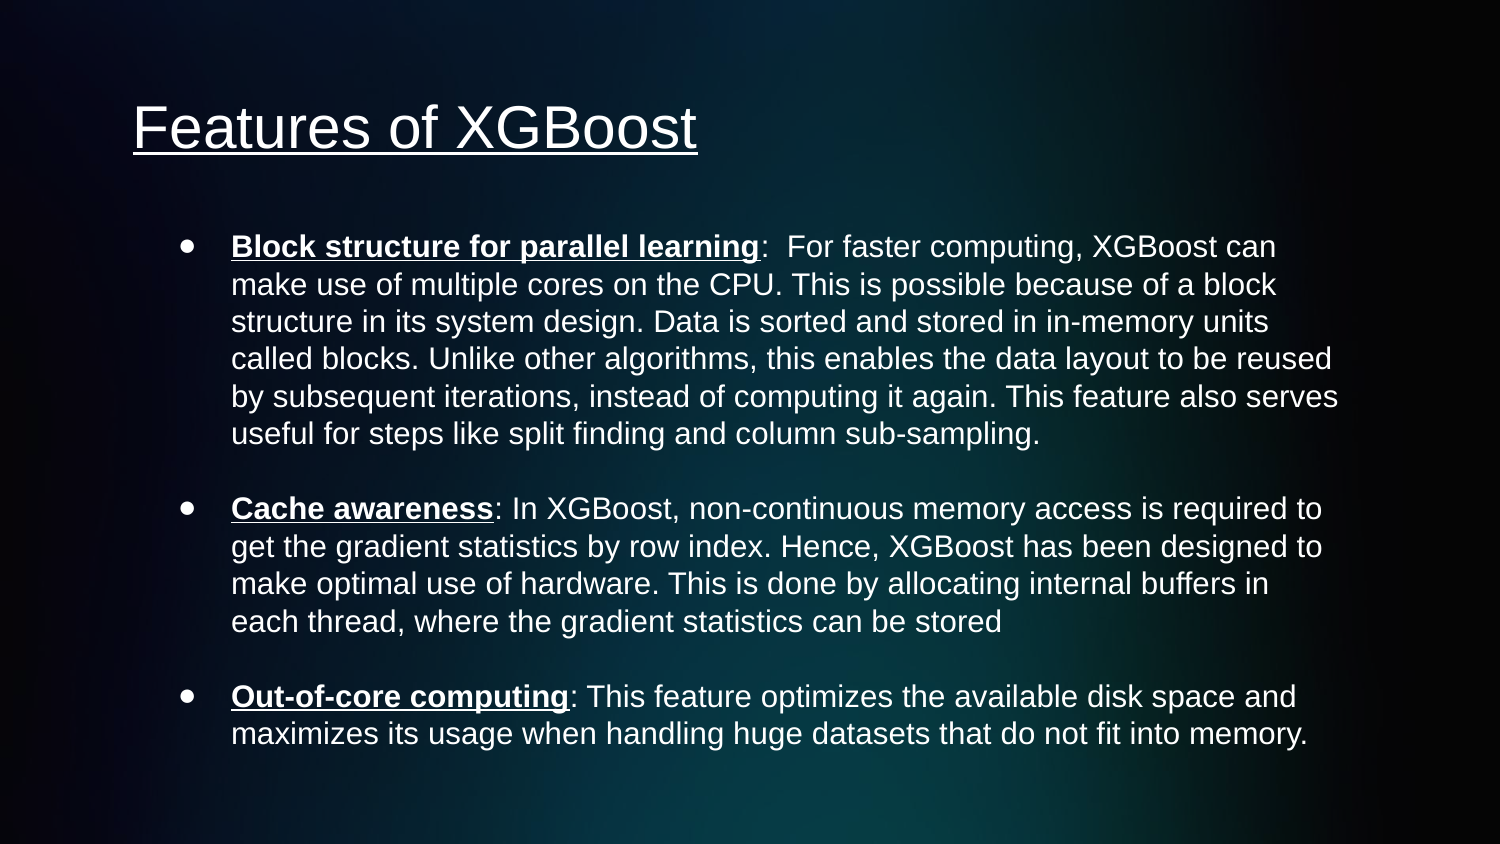

# Features of XGBoost

Block structure for parallel learning:  For faster computing, XGBoost can make use of multiple cores on the CPU. This is possible because of a block structure in its system design. Data is sorted and stored in in-memory units called blocks. Unlike other algorithms, this enables the data layout to be reused by subsequent iterations, instead of computing it again. This feature also serves useful for steps like split finding and column sub-sampling.

Cache awareness: In XGBoost, non-continuous memory access is required to get the gradient statistics by row index. Hence, XGBoost has been designed to make optimal use of hardware. This is done by allocating internal buffers in each thread, where the gradient statistics can be stored

Out-of-core computing: This feature optimizes the available disk space and maximizes its usage when handling huge datasets that do not fit into memory.